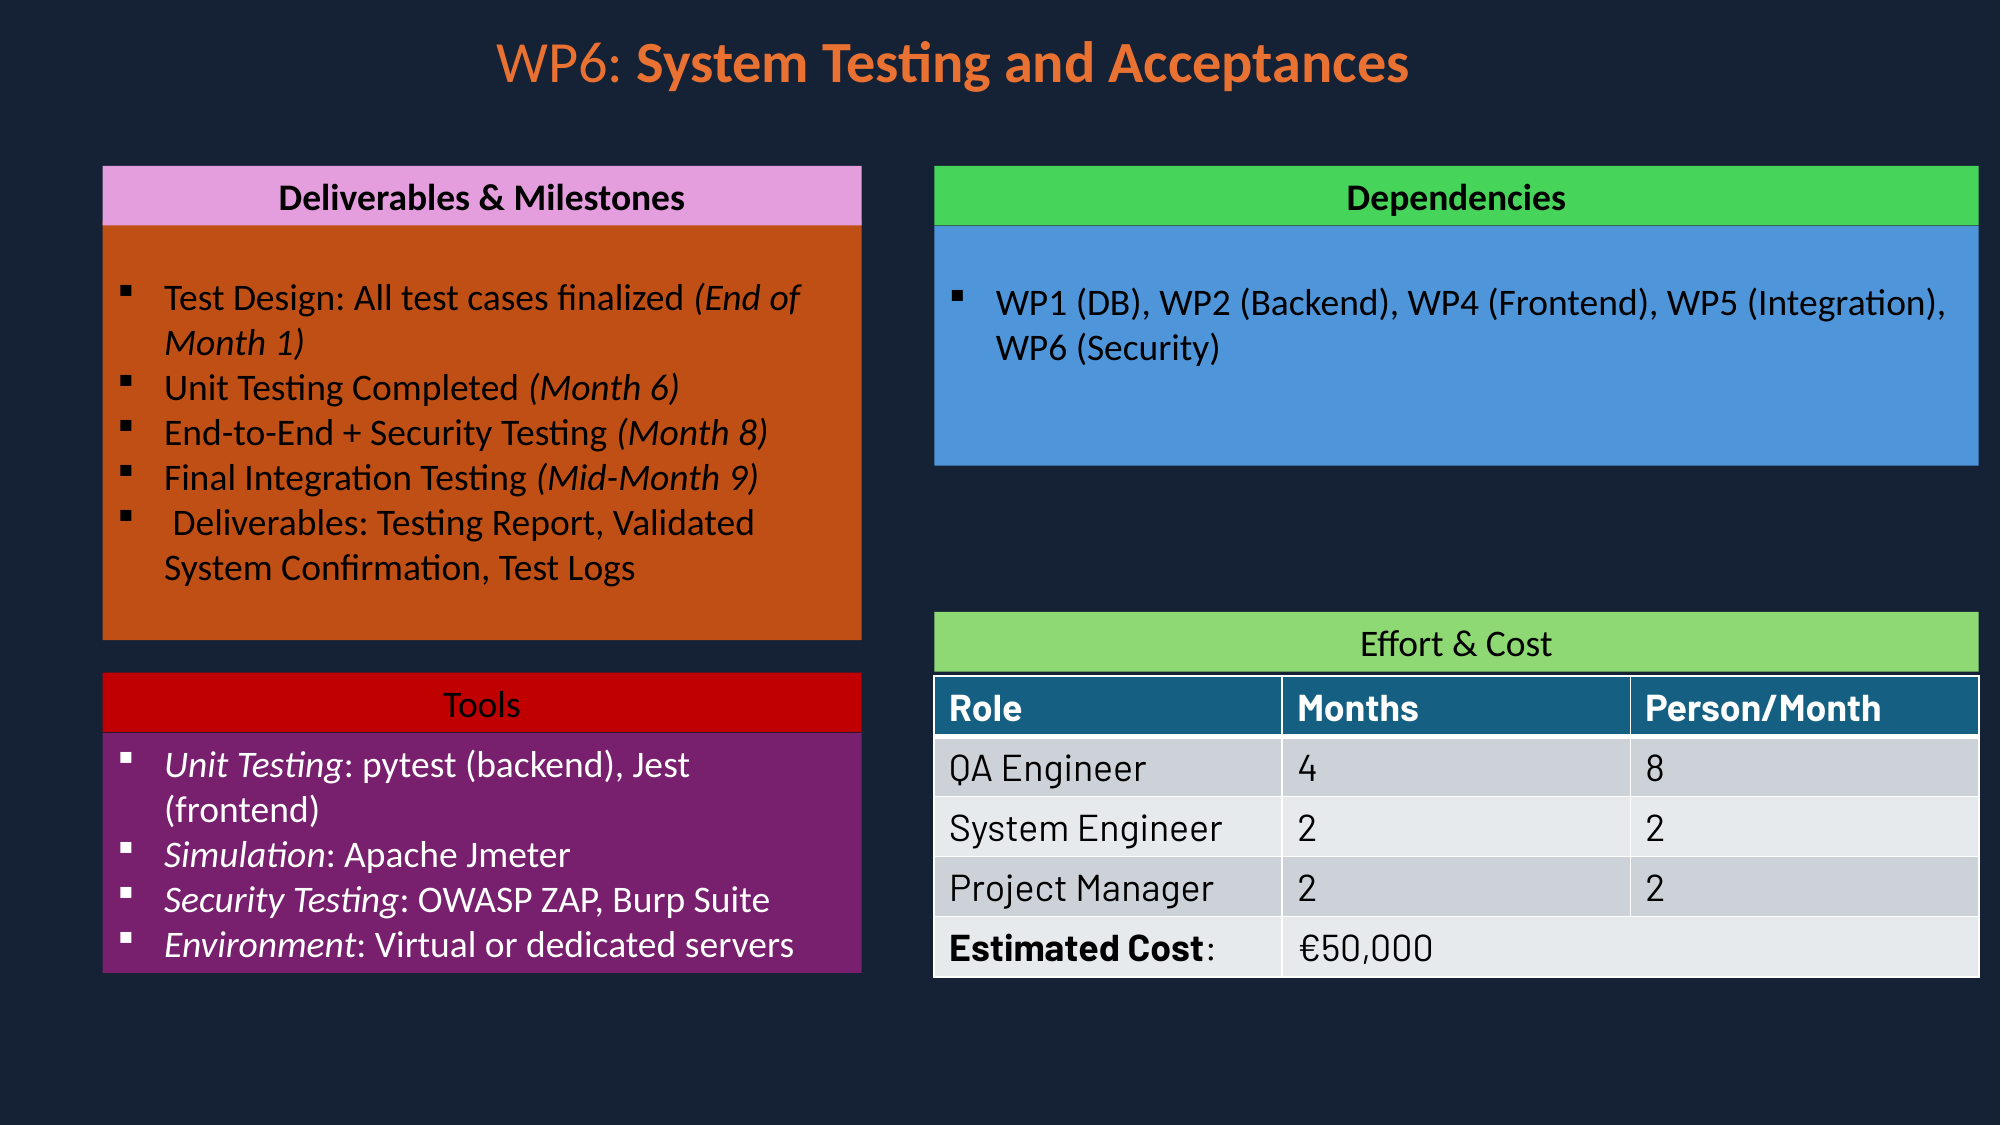

WP6: System Testing and Acceptances
Deliverables & Milestones

Test Design: All test cases finalized (End of Month 1)
Unit Testing Completed (Month 6)
End-to-End + Security Testing (Month 8)
Final Integration Testing (Mid-Month 9)
 Deliverables: Testing Report, Validated System Confirmation, Test Logs

Dependencies

WP1 (DB), WP2 (Backend), WP4 (Frontend), WP5 (Integration), WP6 (Security)

Effort & Cost
Tools
Unit Testing: pytest (backend), Jest (frontend)
Simulation: Apache Jmeter
Security Testing: OWASP ZAP, Burp Suite
Environment: Virtual or dedicated servers
| Role | Months | Person/Month |
| --- | --- | --- |
| QA Engineer | 4 | 8 |
| System Engineer | 2 | 2 |
| Project Manager | 2 | 2 |
| Estimated Cost: | €50,000 |  |